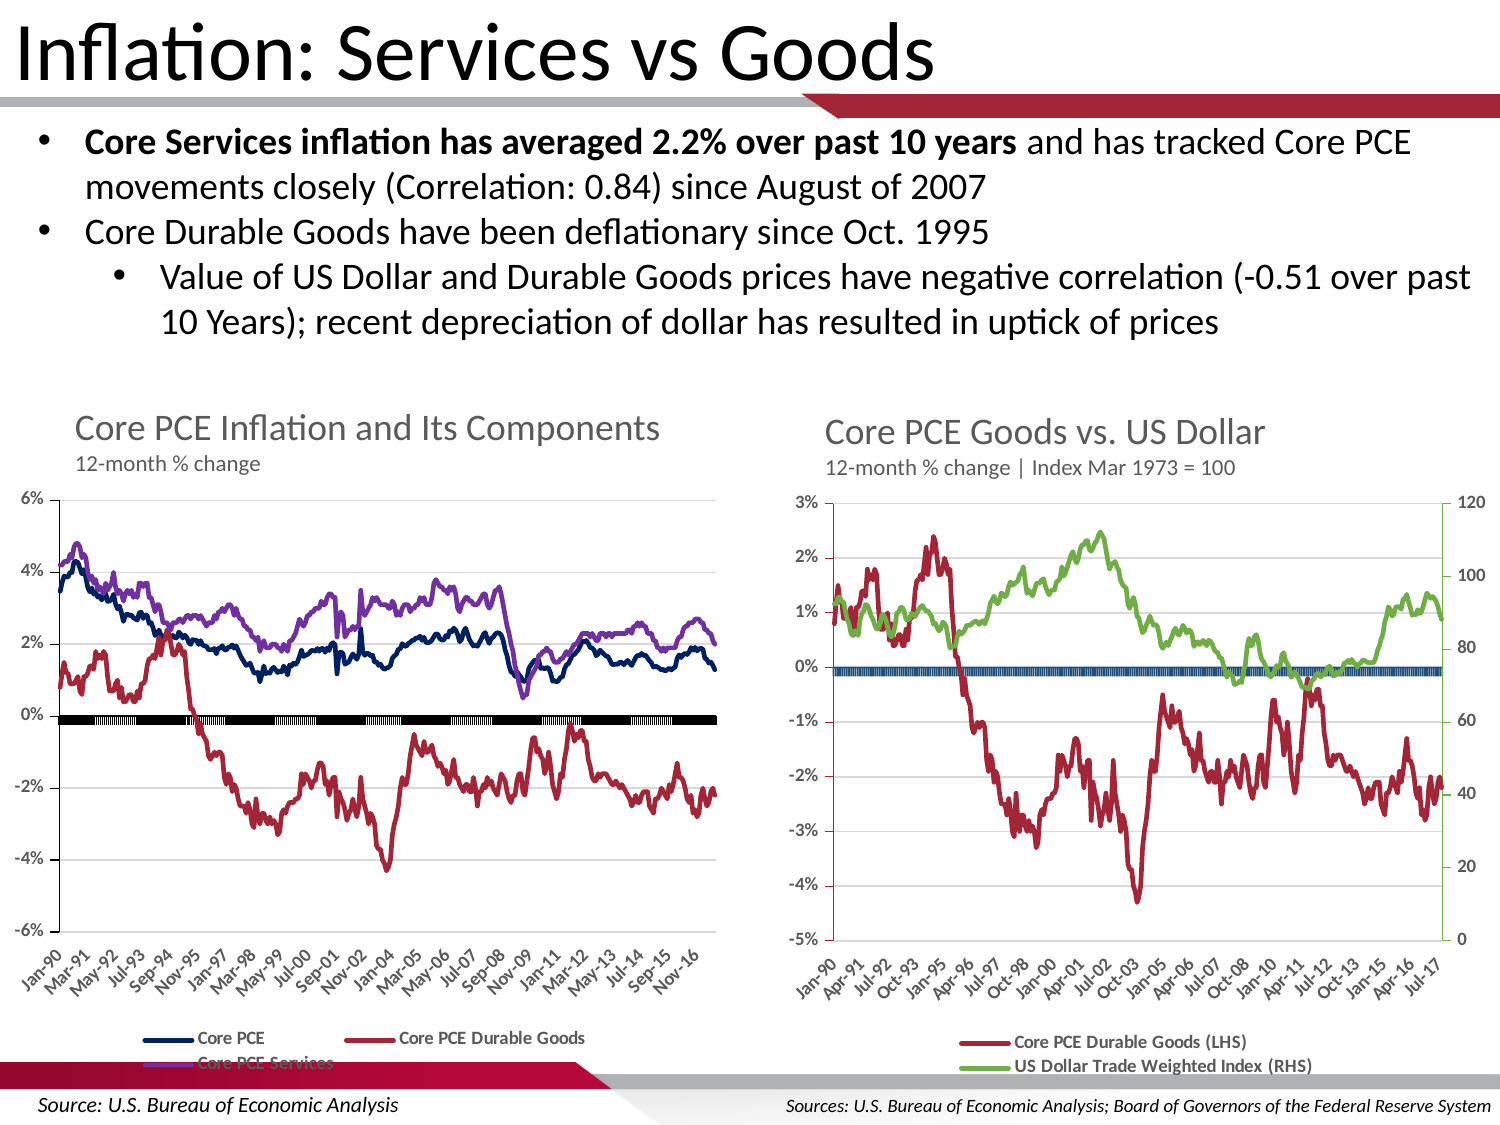

Inflation: Services vs Goods
Core Services inflation has averaged 2.2% over past 10 years and has tracked Core PCE movements closely (Correlation: 0.84) since August of 2007
Core Durable Goods have been deflationary since Oct. 1995
Value of US Dollar and Durable Goods prices have negative correlation (-0.51 over past 10 Years); recent depreciation of dollar has resulted in uptick of prices
Core PCE Inflation and Its Components
12-month % change
Core PCE Goods vs. US Dollar
12-month % change | Index Mar 1973 = 100

### Chart

| Category | Core PCE | Core PCE Durable Goods | Core PCE Services |
|---|---|---|---|
| 42948 | 0.0129301 | -0.022000000000000002 | 0.02 |
| 42917 | 0.0141515 | -0.02 | 0.021 |
| 42887 | 0.015049600000000002 | -0.021 | 0.023 |
| 42856 | 0.014759500000000002 | -0.024 | 0.023 |
| 42826 | 0.0157761 | -0.025 | 0.024 |
| 42795 | 0.0161081 | -0.023 | 0.024 |
| 42767 | 0.0186176 | -0.02 | 0.026000000000000002 |
| 42736 | 0.018869800000000003 | -0.022000000000000002 | 0.026000000000000002 |
| 42705 | 0.0186929 | -0.027000000000000003 | 0.027000000000000003 |
| 42675 | 0.0181653 | -0.027999999999999997 | 0.027000000000000003 |
| 42644 | 0.0191455 | -0.026000000000000002 | 0.027000000000000003 |
| 42614 | 0.0183523 | -0.027000000000000003 | 0.026000000000000002 |
| 42583 | 0.0190859 | -0.022000000000000002 | 0.026000000000000002 |
| 42552 | 0.0178267 | -0.024 | 0.026000000000000002 |
| 42522 | 0.0171538 | -0.023 | 0.025 |
| 42491 | 0.0175071 | -0.02 | 0.025 |
| 42461 | 0.017081 | -0.018000000000000002 | 0.024 |
| 42430 | 0.016287799999999998 | -0.017 | 0.022000000000000002 |
| 42401 | 0.017041399999999998 | -0.017 | 0.022000000000000002 |
| 42370 | 0.0161194 | -0.013000000000000001 | 0.021 |
| 42339 | 0.0137033 | -0.016 | 0.019 |
| 42309 | 0.013314999999999999 | -0.019 | 0.019 |
| 42278 | 0.0128478 | -0.021 | 0.019 |
| 42248 | 0.0133764 | -0.019 | 0.019 |
| 42217 | 0.012959700000000001 | -0.023 | 0.019 |
| 42186 | 0.0125418 | -0.022000000000000002 | 0.018000000000000002 |
| 42156 | 0.013026 | -0.021 | 0.019 |
| 42125 | 0.0128377 | -0.02 | 0.018000000000000002 |
| 42095 | 0.0132968 | -0.022000000000000002 | 0.019 |
| 42064 | 0.013664099999999998 | -0.023 | 0.019 |
| 42036 | 0.013933 | -0.023 | 0.021 |
| 42005 | 0.013634599999999998 | -0.027000000000000003 | 0.021 |
| 41974 | 0.0147932 | -0.026000000000000002 | 0.023 |
| 41944 | 0.015408900000000001 | -0.025 | 0.023 |
| 41913 | 0.016155299999999997 | -0.021 | 0.023 |
| 41883 | 0.0170382 | -0.021 | 0.025 |
| 41852 | 0.016822 | -0.021 | 0.025 |
| 41821 | 0.0174436 | -0.022000000000000002 | 0.026000000000000002 |
| 41791 | 0.0167457 | -0.024 | 0.025 |
| 41760 | 0.0169484 | -0.024 | 0.026000000000000002 |
| 41730 | 0.0162974 | -0.022000000000000002 | 0.025 |
| 41699 | 0.015145800000000001 | -0.024 | 0.025 |
| 41671 | 0.0140916 | -0.025 | 0.023 |
| 41640 | 0.0146769 | -0.023 | 0.024 |
| 41609 | 0.0154967 | -0.022000000000000002 | 0.024 |
| 41579 | 0.014936799999999998 | -0.021 | 0.023 |
| 41548 | 0.0142964 | -0.02 | 0.023 |
| 41518 | 0.014950399999999999 | -0.019 | 0.023 |
| 41487 | 0.0150443 | -0.02 | 0.023 |
| 41456 | 0.0144232 | -0.019 | 0.023 |
| 41426 | 0.014496100000000001 | -0.018000000000000002 | 0.023 |
| 41395 | 0.0143324 | -0.019 | 0.023 |
| 41365 | 0.014426399999999999 | -0.019 | 0.022000000000000002 |
| 41334 | 0.015553999999999998 | -0.018000000000000002 | 0.023 |
| 41306 | 0.0165928 | -0.017 | 0.023 |
| 41275 | 0.016701900000000002 | -0.016 | 0.022000000000000002 |
| 41244 | 0.017230099999999998 | -0.016 | 0.023 |
| 41214 | 0.017751799999999998 | -0.016 | 0.023 |
| 41183 | 0.018380399999999998 | -0.017 | 0.023 |
| 41153 | 0.0172818 | -0.016 | 0.021 |
| 41122 | 0.016799599999999998 | -0.018000000000000002 | 0.021 |
| 41091 | 0.0183501 | -0.018000000000000002 | 0.022000000000000002 |
| 41061 | 0.0189847 | -0.017 | 0.023 |
| 41030 | 0.0190981 | -0.013999999999999999 | 0.022000000000000002 |
| 41000 | 0.020286400000000003 | -0.012 | 0.023 |
| 40969 | 0.021061200000000002 | -0.006999999999999999 | 0.023 |
| 40940 | 0.0205721 | -0.006999999999999999 | 0.023 |
| 40909 | 0.0209414 | -0.004 | 0.023 |
| 40878 | 0.019563900000000002 | -0.004 | 0.022000000000000002 |
| 40848 | 0.0184331 | -0.006 | 0.021 |
| 40817 | 0.0178418 | -0.005 | 0.02 |
| 40787 | 0.017164600000000002 | -0.006999999999999999 | 0.02 |
| 40756 | 0.0169062 | -0.004 | 0.019 |
| 40725 | 0.0157581 | -0.002 | 0.018000000000000002 |
| 40695 | 0.014601900000000001 | -0.004 | 0.017 |
| 40664 | 0.014291100000000001 | -0.009000000000000001 | 0.018000000000000002 |
| 40634 | 0.0130911 | -0.012 | 0.017 |
| 40603 | 0.010867700000000001 | -0.017 | 0.016 |
| 40575 | 0.0108336 | -0.016 | 0.016 |
| 40544 | 0.0099299 | -0.021 | 0.015 |
| 40513 | 0.0094725 | -0.023 | 0.015 |
| 40483 | 0.0099239 | -0.021 | 0.015 |
| 40452 | 0.009723500000000001 | -0.019 | 0.016 |
| 40422 | 0.0119353 | -0.013999999999999999 | 0.018000000000000002 |
| 40391 | 0.0133054 | -0.01 | 0.018000000000000002 |
| 40360 | 0.0135412 | -0.013999999999999999 | 0.019 |
| 40330 | 0.013143400000000001 | -0.016 | 0.018000000000000002 |
| 40299 | 0.0134415 | -0.012 | 0.018000000000000002 |
| 40269 | 0.013274900000000001 | -0.011000000000000001 | 0.017 |
| 40238 | 0.0156112 | -0.009000000000000001 | 0.017 |
| 40210 | 0.015419 | -0.01 | 0.013999999999999999 |
| 40179 | 0.015595600000000001 | -0.006 | 0.013000000000000001 |
| 40148 | 0.0149655 | -0.006 | 0.012 |
| 40118 | 0.014215899999999998 | -0.009000000000000001 | 0.011000000000000001 |
| 40087 | 0.0132983 | -0.013999999999999999 | 0.01 |
| 40057 | 0.0102851 | -0.018000000000000002 | 0.006 |
| 40026 | 0.0097129 | -0.022000000000000002 | 0.006 |
| 39995 | 0.0097143 | -0.021 | 0.005 |
| 39965 | 0.0109208 | -0.016 | 0.006999999999999999 |
| 39934 | 0.0115297 | -0.016 | 0.009000000000000001 |
| 39904 | 0.0124145 | -0.018000000000000002 | 0.012 |
| 39873 | 0.011037300000000002 | -0.022000000000000002 | 0.013999999999999999 |
| 39845 | 0.0120705 | -0.022000000000000002 | 0.018000000000000002 |
| 39814 | 0.0122479 | -0.024 | 0.02 |
| 39783 | 0.014010199999999999 | -0.023 | 0.023 |
| 39753 | 0.016759 | -0.021 | 0.025 |
| 39722 | 0.0184794 | -0.018000000000000002 | 0.027999999999999997 |
| 39692 | 0.0210757 | -0.017 | 0.031 |
| 39661 | 0.0225979 | -0.016 | 0.034 |
| 39630 | 0.0231008 | -0.019 | 0.036000000000000004 |
| 39600 | 0.0232072 | -0.022000000000000002 | 0.035 |
| 39569 | 0.0228187 | -0.021 | 0.035 |
| 39539 | 0.021961300000000003 | -0.02 | 0.033 |
| 39508 | 0.021691500000000002 | -0.018000000000000002 | 0.031 |
| 39479 | 0.020223 | -0.019 | 0.03 |
| 39448 | 0.0214588 | -0.017 | 0.031 |
| 39417 | 0.023266300000000004 | -0.02 | 0.034 |
| 39387 | 0.022723900000000002 | -0.019 | 0.034 |
| 39356 | 0.0214541 | -0.021 | 0.033 |
| 39326 | 0.020457200000000002 | -0.021 | 0.032 |
| 39295 | 0.0194305 | -0.025 | 0.031 |
| 39264 | 0.0198076 | -0.02 | 0.031 |
| 39234 | 0.0194931 | -0.017 | 0.031 |
| 39203 | 0.020343399999999998 | -0.021 | 0.032 |
| 39173 | 0.0212628 | -0.021 | 0.032 |
| 39142 | 0.0228564 | -0.019 | 0.033 |
| 39114 | 0.024498000000000002 | -0.019 | 0.033 |
| 39083 | 0.023509199999999997 | -0.021 | 0.032 |
| 39052 | 0.0213493 | -0.02 | 0.031 |
| 39022 | 0.0206919 | -0.019 | 0.028999999999999998 |
| 38991 | 0.0227131 | -0.017 | 0.03 |
| 38961 | 0.023923700000000003 | -0.017 | 0.034 |
| 38930 | 0.024506399999999998 | -0.012 | 0.036000000000000004 |
| 38899 | 0.023420100000000003 | -0.015 | 0.035 |
| 38869 | 0.0237573 | -0.018000000000000002 | 0.036000000000000004 |
| 38838 | 0.0219571 | -0.019 | 0.034 |
| 38808 | 0.022410899999999997 | -0.015 | 0.035 |
| 38777 | 0.021137899999999998 | -0.016 | 0.035 |
| 38749 | 0.021179 | -0.013999999999999999 | 0.036000000000000004 |
| 38718 | 0.021565599999999997 | -0.013000000000000001 | 0.036000000000000004 |
| 38687 | 0.0227638 | -0.013999999999999999 | 0.037000000000000005 |
| 38657 | 0.022905000000000002 | -0.012 | 0.038 |
| 38626 | 0.02212 | -0.011000000000000001 | 0.037000000000000005 |
| 38596 | 0.0211145 | -0.008 | 0.033 |
| 38565 | 0.0206364 | -0.009000000000000001 | 0.031 |
| 38534 | 0.020376500000000002 | -0.01 | 0.031 |
| 38504 | 0.0205312 | -0.01 | 0.031 |
| 38473 | 0.0219307 | -0.006999999999999999 | 0.033 |
| 38443 | 0.0210467 | -0.011000000000000001 | 0.032 |
| 38412 | 0.0222626 | -0.01 | 0.033 |
| 38384 | 0.0216826 | -0.009000000000000001 | 0.031 |
| 38353 | 0.0217679 | -0.008 | 0.031 |
| 38322 | 0.021171000000000002 | -0.005 | 0.03 |
| 38292 | 0.021053000000000002 | -0.008 | 0.03 |
| 38261 | 0.020550799999999998 | -0.011000000000000001 | 0.028999999999999998 |
| 38231 | 0.0201861 | -0.016 | 0.031 |
| 38200 | 0.019400399999999998 | -0.019 | 0.031 |
| 38169 | 0.0195751 | -0.019 | 0.031 |
| 38139 | 0.020181 | -0.017 | 0.03 |
| 38108 | 0.0187189 | -0.02 | 0.027999999999999997 |
| 38078 | 0.0185878 | -0.025 | 0.028999999999999998 |
| 38047 | 0.0171984 | -0.027999999999999997 | 0.027999999999999997 |
| 38018 | 0.0167719 | -0.03 | 0.031 |
| 37987 | 0.0161141 | -0.033 | 0.032 |
| 37956 | 0.0140713 | -0.04 | 0.03 |
| 37926 | 0.0135501 | -0.042 | 0.03 |
| 37895 | 0.013415999999999999 | -0.043 | 0.031 |
| 37865 | 0.0129972 | -0.040999999999999995 | 0.031 |
| 37834 | 0.013471299999999999 | -0.04 | 0.031 |
| 37803 | 0.0144987 | -0.037000000000000005 | 0.031 |
| 37773 | 0.0141267 | -0.037000000000000005 | 0.032 |
| 37742 | 0.0151773 | -0.036000000000000004 | 0.033 |
| 37712 | 0.015048299999999999 | -0.03 | 0.032 |
| 37681 | 0.0169509 | -0.027999999999999997 | 0.033 |
| 37653 | 0.0167426 | -0.027000000000000003 | 0.031 |
| 37622 | 0.0174187 | -0.03 | 0.03 |
| 37591 | 0.0174823 | -0.027000000000000003 | 0.028999999999999998 |
| 37561 | 0.016922 | -0.025 | 0.027999999999999997 |
| 37530 | 0.0179828 | -0.023 | 0.028999999999999998 |
| 37500 | 0.0243384 | -0.017 | 0.035 |
| 37469 | 0.0171569 | -0.025 | 0.025 |
| 37438 | 0.015802899999999998 | -0.027999999999999997 | 0.025 |
| 37408 | 0.0165511 | -0.026000000000000002 | 0.024 |
| 37377 | 0.0173223 | -0.023 | 0.025 |
| 37347 | 0.016363700000000002 | -0.026000000000000002 | 0.024 |
| 37316 | 0.015076 | -0.027000000000000003 | 0.024 |
| 37288 | 0.0147878 | -0.028999999999999998 | 0.023 |
| 37257 | 0.0144136 | -0.026000000000000002 | 0.022000000000000002 |
| 37226 | 0.0173881 | -0.024 | 0.027999999999999997 |
| 37196 | 0.0178689 | -0.023 | 0.028999999999999998 |
| 37165 | 0.0175472 | -0.021 | 0.027999999999999997 |
| 37135 | 0.011741999999999999 | -0.027999999999999997 | 0.022000000000000002 |
| 37104 | 0.0198541 | -0.017 | 0.033 |
| 37073 | 0.0204315 | -0.017 | 0.033 |
| 37043 | 0.0200154 | -0.019 | 0.034 |
| 37012 | 0.018253699999999998 | -0.022000000000000002 | 0.034 |
| 36982 | 0.0189354 | -0.018000000000000002 | 0.033 |
| 36951 | 0.0177488 | -0.019 | 0.031 |
| 36923 | 0.0188177 | -0.013999999999999999 | 0.031 |
| 36892 | 0.018786499999999998 | -0.013000000000000001 | 0.032 |
| 36861 | 0.0180598 | -0.013000000000000001 | 0.03 |
| 36831 | 0.018801699999999998 | -0.015 | 0.03 |
| 36800 | 0.0180552 | -0.018000000000000002 | 0.03 |
| 36770 | 0.0182273 | -0.018000000000000002 | 0.028999999999999998 |
| 36739 | 0.0182977 | -0.02 | 0.028999999999999998 |
| 36708 | 0.0175613 | -0.018000000000000002 | 0.027999999999999997 |
| 36678 | 0.0171356 | -0.017 | 0.027999999999999997 |
| 36647 | 0.0169021 | -0.016 | 0.026000000000000002 |
| 36617 | 0.0165645 | -0.019 | 0.025 |
| 36586 | 0.0184135 | -0.016 | 0.026000000000000002 |
| 36557 | 0.0165832 | -0.022000000000000002 | 0.027000000000000003 |
| 36526 | 0.015074700000000002 | -0.023 | 0.025 |
| 36495 | 0.014402 | -0.023 | 0.023 |
| 36465 | 0.0147791 | -0.024 | 0.022000000000000002 |
| 36434 | 0.013933 | -0.024 | 0.021 |
| 36404 | 0.0142507 | -0.024 | 0.021 |
| 36373 | 0.011444000000000001 | -0.025 | 0.018000000000000002 |
| 36342 | 0.0129494 | -0.027000000000000003 | 0.019 |
| 36312 | 0.0139238 | -0.026000000000000002 | 0.02 |
| 36281 | 0.012287300000000001 | -0.027000000000000003 | 0.018000000000000002 |
| 36251 | 0.012616700000000002 | -0.032 | 0.019 |
| 36220 | 0.0121397 | -0.033 | 0.019 |
| 36192 | 0.0128725 | -0.03 | 0.02 |
| 36161 | 0.0135914 | -0.028999999999999998 | 0.02 |
| 36130 | 0.0131084 | -0.03 | 0.02 |
| 36100 | 0.0119275 | -0.027999999999999997 | 0.019 |
| 36069 | 0.012202200000000002 | -0.03 | 0.019 |
| 36039 | 0.0118029 | -0.028999999999999998 | 0.019 |
| 36008 | 0.0139665 | -0.027000000000000003 | 0.021 |
| 35977 | 0.011636299999999999 | -0.027000000000000003 | 0.02 |
| 35947 | 0.0095144 | -0.03 | 0.018000000000000002 |
| 35916 | 0.012190600000000001 | -0.027999999999999997 | 0.022000000000000002 |
| 35886 | 0.011978299999999999 | -0.023 | 0.021 |
| 35855 | 0.0119886 | -0.031 | 0.022000000000000002 |
| 35827 | 0.0134044 | -0.03 | 0.022000000000000002 |
| 35796 | 0.014735100000000001 | -0.026000000000000002 | 0.024 |
| 35765 | 0.014352799999999999 | -0.024 | 0.024 |
| 35735 | 0.014109700000000001 | -0.027000000000000003 | 0.025 |
| 35704 | 0.0151128 | -0.025 | 0.025 |
| 35674 | 0.0159592 | -0.025 | 0.027000000000000003 |
| 35643 | 0.0169945 | -0.025 | 0.027000000000000003 |
| 35612 | 0.0182873 | -0.023 | 0.027999999999999997 |
| 35582 | 0.0195643 | -0.02 | 0.03 |
| 35551 | 0.018888799999999997 | -0.019 | 0.027999999999999997 |
| 35521 | 0.0198271 | -0.021 | 0.03 |
| 35490 | 0.0192487 | -0.017 | 0.031 |
| 35462 | 0.019153299999999998 | -0.016 | 0.031 |
| 35431 | 0.0183813 | -0.019 | 0.03 |
| 35400 | 0.018542700000000002 | -0.017 | 0.028999999999999998 |
| 35370 | 0.0195957 | -0.011000000000000001 | 0.03 |
| 35339 | 0.0188864 | -0.01 | 0.028999999999999998 |
| 35309 | 0.0189572 | -0.01 | 0.028999999999999998 |
| 35278 | 0.0173272 | -0.011000000000000001 | 0.027000000000000003 |
| 35247 | 0.0188229 | -0.01 | 0.027999999999999997 |
| 35217 | 0.0185076 | -0.011000000000000001 | 0.026000000000000002 |
| 35186 | 0.0185093 | -0.012 | 0.026000000000000002 |
| 35156 | 0.0184243 | -0.011000000000000001 | 0.026000000000000002 |
| 35125 | 0.0193908 | -0.006999999999999999 | 0.025 |
| 35096 | 0.0195142 | -0.006 | 0.026000000000000002 |
| 35065 | 0.0197893 | -0.005 | 0.027000000000000003 |
| 35034 | 0.0210261 | -0.002 | 0.027999999999999997 |
| 35004 | 0.0199346 | -0.005 | 0.027000000000000003 |
| 34973 | 0.0211509 | -0.001 | 0.027999999999999997 |
| 34943 | 0.0210835 | 0.0 | 0.027999999999999997 |
| 34912 | 0.0212846 | 0.002 | 0.027999999999999997 |
| 34881 | 0.0199534 | 0.002 | 0.027000000000000003 |
| 34851 | 0.020504500000000002 | 0.006999999999999999 | 0.027999999999999997 |
| 34820 | 0.0219216 | 0.011000000000000001 | 0.027999999999999997 |
| 34790 | 0.022534000000000002 | 0.018000000000000002 | 0.027000000000000003 |
| 34759 | 0.0217277 | 0.017 | 0.026000000000000002 |
| 34731 | 0.0227895 | 0.019 | 0.027000000000000003 |
| 34700 | 0.0234059 | 0.02 | 0.027000000000000003 |
| 34669 | 0.021734 | 0.018000000000000002 | 0.026000000000000002 |
| 34639 | 0.0218092 | 0.017 | 0.026000000000000002 |
| 34608 | 0.022473800000000002 | 0.017 | 0.026000000000000002 |
| 34578 | 0.0217544 | 0.02 | 0.024 |
| 34547 | 0.0217611 | 0.023 | 0.025 |
| 34516 | 0.0226141 | 0.024 | 0.026000000000000002 |
| 34486 | 0.022540499999999998 | 0.021 | 0.026000000000000002 |
| 34455 | 0.021307299999999998 | 0.021 | 0.026000000000000002 |
| 34425 | 0.022477900000000002 | 0.017 | 0.028999999999999998 |
| 34394 | 0.0239819 | 0.022000000000000002 | 0.031 |
| 34366 | 0.0226872 | 0.019 | 0.031 |
| 34335 | 0.022447400000000003 | 0.016 | 0.028999999999999998 |
| 34304 | 0.0245816 | 0.017 | 0.031 |
| 34274 | 0.0260643 | 0.016 | 0.033 |
| 34243 | 0.025741999999999998 | 0.016 | 0.033 |
| 34213 | 0.028037299999999998 | 0.013999999999999999 | 0.037000000000000005 |
| 34182 | 0.0281656 | 0.01 | 0.037000000000000005 |
| 34151 | 0.027151900000000003 | 0.009000000000000001 | 0.036000000000000004 |
| 34121 | 0.0289149 | 0.009000000000000001 | 0.037000000000000005 |
| 34090 | 0.0287174 | 0.005 | 0.037000000000000005 |
| 34060 | 0.0266951 | 0.006999999999999999 | 0.033 |
| 34029 | 0.027017000000000003 | 0.004 | 0.034 |
| 34001 | 0.0273751 | 0.004 | 0.033 |
| 33970 | 0.028155700000000002 | 0.006 | 0.035 |
| 33939 | 0.0279528 | 0.006 | 0.034 |
| 33909 | 0.0284794 | 0.005 | 0.035 |
| 33878 | 0.0280707 | 0.004 | 0.034 |
| 33848 | 0.0263405 | 0.004 | 0.032 |
| 33817 | 0.0287216 | 0.008 | 0.034 |
| 33786 | 0.0305891 | 0.005 | 0.035 |
| 33756 | 0.029834100000000002 | 0.01 | 0.034 |
| 33725 | 0.0312434 | 0.009000000000000001 | 0.036000000000000004 |
| 33695 | 0.0338993 | 0.006999999999999999 | 0.04 |
| 33664 | 0.032526 | 0.006999999999999999 | 0.037000000000000005 |
| 33635 | 0.032020400000000004 | 0.006999999999999999 | 0.036000000000000004 |
| 33604 | 0.0319169 | 0.011000000000000001 | 0.035 |
| 33573 | 0.0341867 | 0.017 | 0.037000000000000005 |
| 33543 | 0.0330199 | 0.018000000000000002 | 0.034 |
| 33512 | 0.032307800000000005 | 0.016 | 0.035 |
| 33482 | 0.0335006 | 0.017 | 0.036000000000000004 |
| 33451 | 0.0330532 | 0.016 | 0.035 |
| 33420 | 0.0345617 | 0.018000000000000002 | 0.038 |
| 33390 | 0.0338842 | 0.013000000000000001 | 0.037000000000000005 |
| 33359 | 0.0356577 | 0.013999999999999999 | 0.039 |
| 33329 | 0.034571 | 0.013999999999999999 | 0.038 |
| 33298 | 0.0357243 | 0.012 | 0.04 |
| 33270 | 0.038486099999999995 | 0.011000000000000001 | 0.044000000000000004 |
| 33239 | 0.040770400000000005 | 0.011000000000000001 | 0.045 |
| 33208 | 0.039561 | 0.006 | 0.044000000000000004 |
| 33178 | 0.0411869 | 0.006999999999999999 | 0.047 |
| 33147 | 0.042738399999999996 | 0.011000000000000001 | 0.048 |
| 33117 | 0.043044700000000005 | 0.01 | 0.048 |
| 33086 | 0.0429036 | 0.009000000000000001 | 0.047 |
| 33055 | 0.0399442 | 0.009000000000000001 | 0.044000000000000004 |
| 33025 | 0.0400115 | 0.009000000000000001 | 0.045 |
| 32994 | 0.0386825 | 0.012 | 0.043 |
| 32964 | 0.0387213 | 0.012 | 0.043 |
| 32933 | 0.0389716 | 0.015 | 0.043 |
| 32905 | 0.037148099999999996 | 0.012 | 0.042 |
| 32874 | 0.0346943 | 0.008 | 0.042 |

### Chart

| Category | Core PCE Durable Goods (LHS) | US Dollar Trade Weighted Index (RHS) |
|---|---|---|
| 42948 | -0.022000000000000002 | 88.1905 |
| 42917 | -0.02 | 89.6071 |
| 42887 | -0.021 | 91.7671 |
| 42856 | -0.024 | 93.1701 |
| 42826 | -0.025 | 94.0015 |
| 42795 | -0.023 | 94.4902 |
| 42767 | -0.02 | 93.9727 |
| 42736 | -0.022000000000000002 | 94.6655 |
| 42705 | -0.027000000000000003 | 95.4259 |
| 42675 | -0.027999999999999997 | 93.6646 |
| 42644 | -0.026000000000000002 | 91.9193 |
| 42614 | -0.027000000000000003 | 90.0988 |
| 42583 | -0.022000000000000002 | 89.8449 |
| 42552 | -0.024 | 90.901 |
| 42522 | -0.023 | 89.5114 |
| 42491 | -0.02 | 89.6563 |
| 42461 | -0.018000000000000002 | 89.3014 |
| 42430 | -0.017 | 91.3889 |
| 42401 | -0.017 | 92.9841 |
| 42370 | -0.013000000000000001 | 95.0619 |
| 42339 | -0.016 | 93.9241 |
| 42309 | -0.019 | 93.7763 |
| 42278 | -0.021 | 91.0665 |
| 42248 | -0.019 | 91.521 |
| 42217 | -0.023 | 91.7229 |
| 42186 | -0.022000000000000002 | 91.5565 |
| 42156 | -0.021 | 89.607 |
| 42125 | -0.02 | 89.114 |
| 42095 | -0.022000000000000002 | 90.8953 |
| 42064 | -0.023 | 91.6675 |
| 42036 | -0.023 | 89.0739 |
| 42005 | -0.027000000000000003 | 87.4571 |
| 41974 | -0.026000000000000002 | 84.1344 |
| 41944 | -0.025 | 82.7173 |
| 41913 | -0.021 | 80.8279 |
| 41883 | -0.021 | 79.5888 |
| 41852 | -0.021 | 77.551 |
| 41821 | -0.022000000000000002 | 76.3288 |
| 41791 | -0.024 | 76.4479 |
| 41760 | -0.024 | 76.2218 |
| 41730 | -0.022000000000000002 | 76.3484 |
| 41699 | -0.024 | 76.5927 |
| 41671 | -0.025 | 76.937 |
| 41640 | -0.023 | 77.0833 |
| 41609 | -0.022000000000000002 | 76.1827 |
| 41579 | -0.021 | 76.0347 |
| 41548 | -0.02 | 75.0518 |
| 41518 | -0.019 | 76.009 |
| 41487 | -0.02 | 76.3121 |
| 41456 | -0.019 | 77.2193 |
| 41426 | -0.018000000000000002 | 76.2444 |
| 41395 | -0.019 | 76.9685 |
| 41365 | -0.019 | 76.27 |
| 41334 | -0.018000000000000002 | 76.3131 |
| 41306 | -0.017 | 74.6602 |
| 41275 | -0.016 | 73.6645 |
| 41244 | -0.016 | 73.2222 |
| 41214 | -0.016 | 73.708 |
| 41183 | -0.017 | 72.8462 |
| 41153 | -0.016 | 72.6826 |
| 41122 | -0.018000000000000002 | 74.3525 |
| 41091 | -0.018000000000000002 | 75.3222 |
| 41061 | -0.017 | 75.1201 |
| 41030 | -0.013999999999999999 | 74.011 |
| 41000 | -0.012 | 72.897 |
| 40969 | -0.006999999999999999 | 73.0254 |
| 40940 | -0.006999999999999999 | 72.3519 |
| 40909 | -0.004 | 73.4294 |
| 40878 | -0.004 | 73.2907 |
| 40848 | -0.006 | 72.2715 |
| 40817 | -0.005 | 71.6351 |
| 40787 | -0.006999999999999999 | 71.2014 |
| 40756 | -0.004 | 69.0639 |
| 40725 | -0.002 | 69.0969 |
| 40695 | -0.004 | 69.5337 |
| 40664 | -0.009000000000000001 | 69.6199 |
| 40634 | -0.012 | 69.5184 |
| 40603 | -0.017 | 70.7869 |
| 40575 | -0.016 | 71.9828 |
| 40544 | -0.021 | 72.934 |
| 40513 | -0.023 | 73.8001 |
| 40483 | -0.021 | 72.8347 |
| 40452 | -0.019 | 72.3077 |
| 40422 | -0.013999999999999999 | 74.9957 |
| 40391 | -0.01 | 75.9559 |
| 40360 | -0.013999999999999999 | 76.7774 |
| 40330 | -0.016 | 79.076 |
| 40299 | -0.012 | 78.5081 |
| 40269 | -0.011000000000000001 | 75.4103 |
| 40238 | -0.009000000000000001 | 75.2275 |
| 40210 | -0.01 | 75.5324 |
| 40179 | -0.006 | 73.8477 |
| 40148 | -0.006 | 73.3033 |
| 40118 | -0.009000000000000001 | 72.4243 |
| 40087 | -0.013999999999999999 | 72.8487 |
| 40057 | -0.018000000000000002 | 74.081 |
| 40026 | -0.022000000000000002 | 75.3568 |
| 39995 | -0.021 | 76.5519 |
| 39965 | -0.016 | 77.164 |
| 39934 | -0.016 | 79.0858 |
| 39904 | -0.018000000000000002 | 82.4696 |
| 39873 | -0.022000000000000002 | 84.0116 |
| 39845 | -0.022000000000000002 | 83.4857 |
| 39814 | -0.024 | 81.3412 |
| 39783 | -0.023 | 80.8798 |
| 39753 | -0.021 | 83.0269 |
| 39722 | -0.018000000000000002 | 80.6364 |
| 39692 | -0.017 | 75.5847 |
| 39661 | -0.016 | 74.0661 |
| 39630 | -0.019 | 70.8473 |
| 39600 | -0.022000000000000002 | 71.3728 |
| 39569 | -0.021 | 70.7418 |
| 39539 | -0.02 | 70.4288 |
| 39508 | -0.018000000000000002 | 70.3418 |
| 39479 | -0.019 | 72.6665 |
| 39448 | -0.017 | 73.142 |
| 39417 | -0.02 | 73.7946 |
| 39387 | -0.019 | 72.3307 |
| 39356 | -0.021 | 74.0606 |
| 39326 | -0.021 | 75.9773 |
| 39295 | -0.025 | 77.6537 |
| 39264 | -0.02 | 77.6219 |
| 39234 | -0.017 | 79.0632 |
| 39203 | -0.021 | 79.3054 |
| 39173 | -0.021 | 79.9499 |
| 39142 | -0.019 | 81.3142 |
| 39114 | -0.019 | 82.1626 |
| 39083 | -0.021 | 82.4678 |
| 39052 | -0.02 | 80.9856 |
| 39022 | -0.019 | 81.6086 |
| 38991 | -0.017 | 82.4998 |
| 38961 | -0.017 | 81.7355 |
| 38930 | -0.012 | 81.3136 |
| 38899 | -0.015 | 82.0821 |
| 38869 | -0.018000000000000002 | 81.6568 |
| 38838 | -0.019 | 80.769 |
| 38808 | -0.015 | 84.0384 |
| 38777 | -0.016 | 85.1668 |
| 38749 | -0.013999999999999999 | 85.2129 |
| 38718 | -0.013000000000000001 | 84.4325 |
| 38687 | -0.013999999999999999 | 85.8169 |
| 38657 | -0.012 | 86.5789 |
| 38626 | -0.011000000000000001 | 85.1431 |
| 38596 | -0.008 | 83.866 |
| 38565 | -0.009000000000000001 | 84.2717 |
| 38534 | -0.01 | 85.7952 |
| 38504 | -0.01 | 85.0317 |
| 38473 | -0.006999999999999999 | 83.4764 |
| 38443 | -0.011000000000000001 | 82.3479 |
| 38412 | -0.01 | 81.0029 |
| 38384 | -0.009000000000000001 | 81.9517 |
| 38353 | -0.008 | 81.185 |
| 38322 | -0.005 | 80.2435 |
| 38292 | -0.008 | 81.1325 |
| 38261 | -0.011000000000000001 | 84.3686 |
| 38231 | -0.016 | 86.3238 |
| 38200 | -0.019 | 86.8161 |
| 38169 | -0.019 | 86.5694 |
| 38139 | -0.017 | 87.7054 |
| 38108 | -0.02 | 89.1476 |
| 38078 | -0.025 | 87.5937 |
| 38047 | -0.027999999999999997 | 86.6058 |
| 38018 | -0.03 | 85.0981 |
| 37987 | -0.033 | 84.5243 |
| 37956 | -0.04 | 86.3601 |
| 37926 | -0.042 | 88.6284 |
| 37895 | -0.043 | 88.9441 |
| 37865 | -0.040999999999999995 | 92.431 |
| 37834 | -0.04 | 94.2319 |
| 37803 | -0.037000000000000005 | 93.082 |
| 37773 | -0.037000000000000005 | 91.2149 |
| 37742 | -0.036000000000000004 | 92.3017 |
| 37712 | -0.03 | 96.8249 |
| 37681 | -0.027999999999999997 | 97.1715 |
| 37653 | -0.027000000000000003 | 97.8723 |
| 37622 | -0.03 | 98.9385 |
| 37591 | -0.027000000000000003 | 101.6506 |
| 37561 | -0.025 | 102.6298 |
| 37530 | -0.023 | 104.0868 |
| 37500 | -0.017 | 103.6211 |
| 37469 | -0.025 | 103.4004 |
| 37438 | -0.027999999999999997 | 101.9503 |
| 37408 | -0.026000000000000002 | 104.5201 |
| 37377 | -0.023 | 107.3514 |
| 37347 | -0.026000000000000002 | 110.3615 |
| 37316 | -0.027000000000000003 | 111.1664 |
| 37288 | -0.028999999999999998 | 112.1958 |
| 37257 | -0.026000000000000002 | 111.416 |
| 37226 | -0.024 | 109.7127 |
| 37196 | -0.023 | 109.2034 |
| 37165 | -0.021 | 107.8529 |
| 37135 | -0.027999999999999997 | 106.9147 |
| 37104 | -0.017 | 107.3605 |
| 37073 | -0.017 | 109.8109 |
| 37043 | -0.019 | 109.7493 |
| 37012 | -0.022000000000000002 | 108.7236 |
| 36982 | -0.018000000000000002 | 108.6594 |
| 36951 | -0.019 | 107.5091 |
| 36923 | -0.013999999999999999 | 105.0033 |
| 36892 | -0.013000000000000001 | 103.691 |
| 36861 | -0.013000000000000001 | 104.8294 |
| 36831 | -0.015 | 106.7914 |
| 36800 | -0.018000000000000002 | 105.8796 |
| 36770 | -0.018000000000000002 | 104.2676 |
| 36739 | -0.02 | 102.5475 |
| 36708 | -0.018000000000000002 | 100.9986 |
| 36678 | -0.017 | 100.0421 |
| 36647 | -0.016 | 102.654 |
| 36617 | -0.019 | 99.5225 |
| 36586 | -0.016 | 98.8282 |
| 36557 | -0.022000000000000002 | 98.4479 |
| 36526 | -0.023 | 96.2326 |
| 36495 | -0.023 | 96.3753 |
| 36465 | -0.024 | 95.9539 |
| 36434 | -0.024 | 94.9428 |
| 36404 | -0.024 | 95.9664 |
| 36373 | -0.025 | 97.3273 |
| 36342 | -0.027000000000000003 | 99.349 |
| 36312 | -0.026000000000000002 | 99.067 |
| 36281 | -0.027000000000000003 | 98.1818 |
| 36251 | -0.032 | 98.1683 |
| 36220 | -0.033 | 98.0405 |
| 36192 | -0.03 | 96.078 |
| 36161 | -0.028999999999999998 | 94.6404 |
| 36130 | -0.03 | 95.4093 |
| 36100 | -0.027999999999999997 | 96.2024 |
| 36069 | -0.03 | 95.3302 |
| 36039 | -0.028999999999999998 | 98.6347 |
| 36008 | -0.027000000000000003 | 102.6502 |
| 35977 | -0.027000000000000003 | 101.1034 |
| 35947 | -0.03 | 100.4721 |
| 35916 | -0.027999999999999997 | 98.7707 |
| 35886 | -0.023 | 98.3954 |
| 35855 | -0.031 | 97.9324 |
| 35827 | -0.03 | 97.5548 |
| 35796 | -0.026000000000000002 | 98.4877 |
| 35765 | -0.024 | 97.2629 |
| 35735 | -0.027000000000000003 | 95.0094 |
| 35704 | -0.025 | 94.4301 |
| 35674 | -0.025 | 95.0566 |
| 35643 | -0.025 | 95.4748 |
| 35612 | -0.023 | 93.5046 |
| 35582 | -0.02 | 92.4723 |
| 35551 | -0.019 | 92.995 |
| 35521 | -0.021 | 94.6117 |
| 35490 | -0.017 | 93.4943 |
| 35462 | -0.016 | 92.7027 |
| 35431 | -0.019 | 90.037 |
| 35400 | -0.017 | 88.4365 |
| 35370 | -0.011000000000000001 | 86.9309 |
| 35339 | -0.01 | 87.8157 |
| 35309 | -0.01 | 87.5221 |
| 35278 | -0.011000000000000001 | 86.8362 |
| 35247 | -0.01 | 87.3526 |
| 35217 | -0.011000000000000001 | 87.7483 |
| 35186 | -0.012 | 87.5114 |
| 35156 | -0.011000000000000001 | 87.0968 |
| 35125 | -0.006999999999999999 | 86.572 |
| 35096 | -0.006 | 86.642 |
| 35065 | -0.005 | 86.4515 |
| 35034 | -0.002 | 85.2453 |
| 35004 | -0.005 | 84.5153 |
| 34973 | -0.001 | 84.1406 |
| 34943 | 0.0 | 84.9979 |
| 34912 | 0.002 | 83.4992 |
| 34881 | 0.002 | 80.8926 |
| 34851 | 0.006999999999999999 | 80.785 |
| 34820 | 0.011000000000000001 | 80.8635 |
| 34790 | 0.018000000000000002 | 80.3362 |
| 34759 | 0.017 | 83.0625 |
| 34731 | 0.019 | 86.1688 |
| 34700 | 0.02 | 87.0693 |
| 34669 | 0.018000000000000002 | 87.4288 |
| 34639 | 0.017 | 85.7144 |
| 34608 | 0.017 | 85.0543 |
| 34578 | 0.02 | 85.963 |
| 34547 | 0.023 | 87.1754 |
| 34516 | 0.024 | 86.8658 |
| 34486 | 0.021 | 88.9217 |
| 34455 | 0.021 | 89.7509 |
| 34425 | 0.017 | 90.5378 |
| 34394 | 0.022000000000000002 | 90.5499 |
| 34366 | 0.019 | 91.0888 |
| 34335 | 0.016 | 92.0125 |
| 34304 | 0.017 | 91.6579 |
| 34274 | 0.016 | 90.991 |
| 34243 | 0.016 | 89.8907 |
| 34213 | 0.013999999999999999 | 88.9738 |
| 34182 | 0.01 | 89.5033 |
| 34151 | 0.009000000000000001 | 89.9177 |
| 34121 | 0.009000000000000001 | 88.4614 |
| 34090 | 0.005 | 87.9304 |
| 34060 | 0.006999999999999999 | 88.2591 |
| 34029 | 0.004 | 90.4383 |
| 34001 | 0.004 | 91.4854 |
| 33970 | 0.006 | 91.5019 |
| 33939 | 0.006 | 90.193 |
| 33909 | 0.005 | 89.9252 |
| 33878 | 0.004 | 86.2203 |
| 33848 | 0.004 | 84.1096 |
| 33817 | 0.008 | 83.4086 |
| 33786 | 0.005 | 84.2025 |
| 33756 | 0.01 | 86.2159 |
| 33725 | 0.009000000000000001 | 88.1551 |
| 33695 | 0.006999999999999999 | 89.2531 |
| 33664 | 0.006999999999999999 | 89.6101 |
| 33635 | 0.006999999999999999 | 87.3721 |
| 33604 | 0.011000000000000001 | 85.6063 |
| 33573 | 0.017 | 85.5114 |
| 33543 | 0.018000000000000002 | 86.7001 |
| 33512 | 0.016 | 88.2639 |
| 33482 | 0.017 | 89.1465 |
| 33451 | 0.016 | 90.9057 |
| 33420 | 0.018000000000000002 | 92.0878 |
| 33390 | 0.013000000000000001 | 92.2858 |
| 33359 | 0.013999999999999999 | 90.4827 |
| 33329 | 0.013999999999999999 | 89.8699 |
| 33298 | 0.012 | 88.176 |
| 33270 | 0.011000000000000001 | 83.7732 |
| 33239 | 0.011000000000000001 | 85.0127 |
| 33208 | 0.006 | 85.0981 |
| 33178 | 0.006999999999999999 | 83.7726 |
| 33147 | 0.011000000000000001 | 84.4191 |
| 33117 | 0.01 | 87.0211 |
| 33086 | 0.009000000000000001 | 88.1775 |
| 33055 | 0.009000000000000001 | 90.468 |
| 33025 | 0.009000000000000001 | 93.0054 |
| 32994 | 0.012 | 93.0176 |
| 32964 | 0.012 | 94.308 |
| 32933 | 0.015 | 94.3127 |
| 32905 | 0.012 | 92.449 |
| 32874 | 0.008 | 92.4069 |
Source: U.S. Bureau of Economic Analysis
Sources: U.S. Bureau of Economic Analysis; Board of Governors of the Federal Reserve System